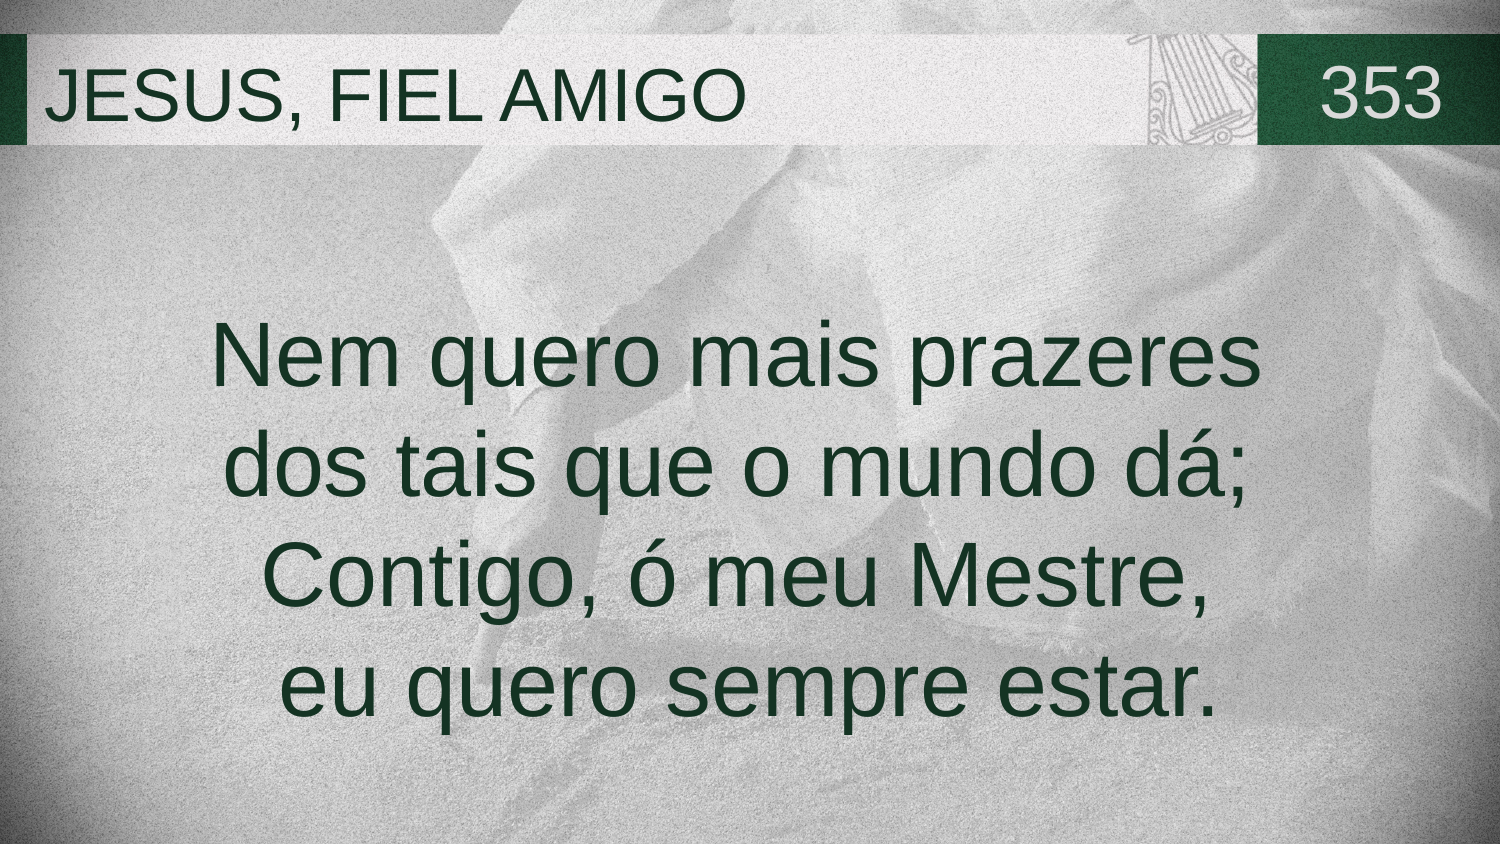

# JESUS, FIEL AMIGO
353
Nem quero mais prazeres
dos tais que o mundo dá;
Contigo, ó meu Mestre,
eu quero sempre estar.